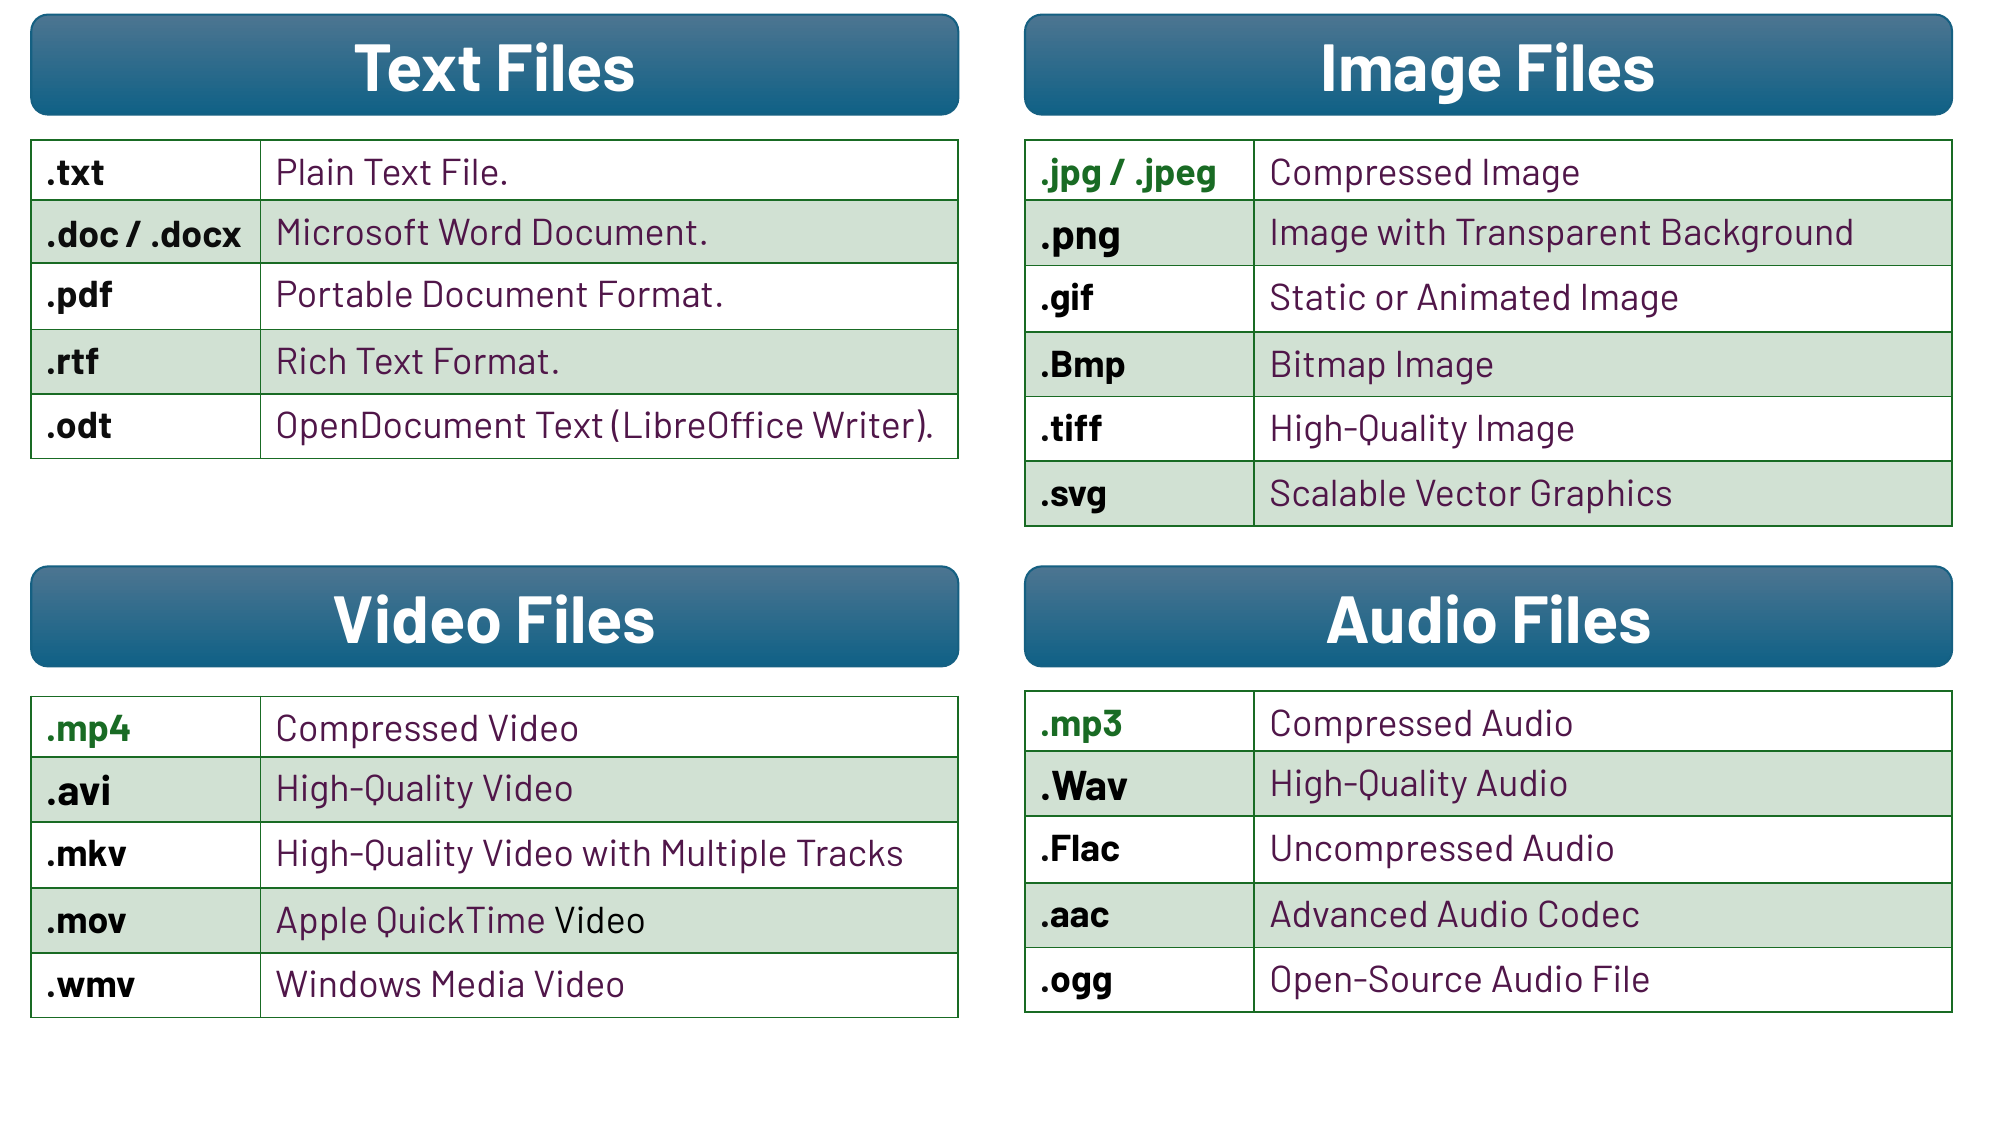

Text Files
Image Files
| .txt | Plain Text File. |
| --- | --- |
| .doc / .docx | Microsoft Word Document. |
| .pdf | Portable Document Format. |
| .rtf | Rich Text Format. |
| .odt | OpenDocument Text (LibreOffice Writer). |
| .jpg / .jpeg | Compressed Image |
| --- | --- |
| .png | Image with Transparent Background |
| .gif | Static or Animated Image |
| .Bmp | Bitmap Image |
| .tiff | High-Quality Image |
| .svg | Scalable Vector Graphics |
Video Files
Audio Files
| .mp3 | Compressed Audio |
| --- | --- |
| .Wav | High-Quality Audio |
| .Flac | Uncompressed Audio |
| .aac | Advanced Audio Codec |
| .ogg | Open-Source Audio File |
| .mp4 | Compressed Video |
| --- | --- |
| .avi | High-Quality Video |
| .mkv | High-Quality Video with Multiple Tracks |
| .mov | Apple QuickTime Video |
| .wmv | Windows Media Video |